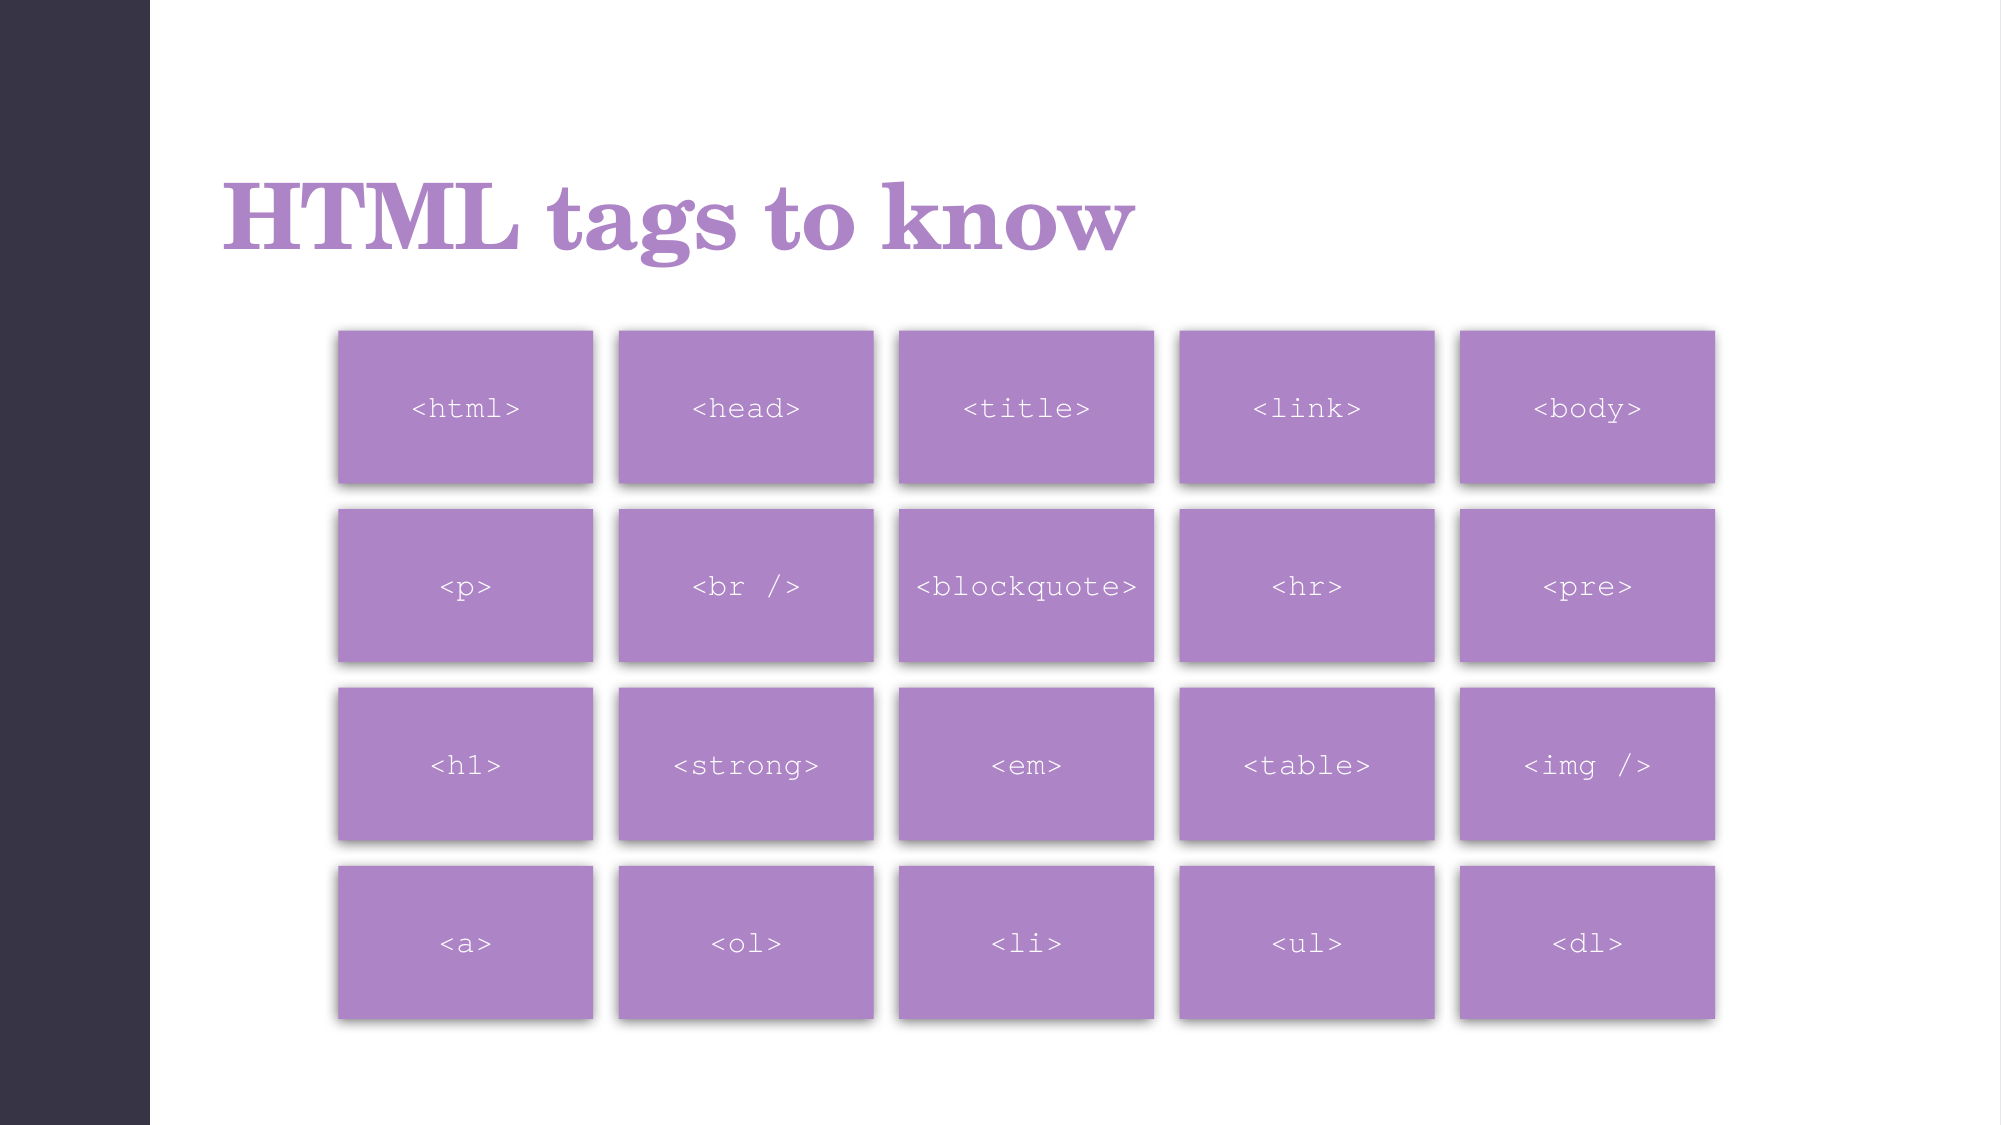

# HTML tags to know
<html>
<head>
<title>
<link>
<body>
<p>
<br />
<blockquote>
<hr>
<pre>
<h1>
<strong>
<em>
<table>
<img />
<a>
<ol>
<li>
<ul>
<dl>